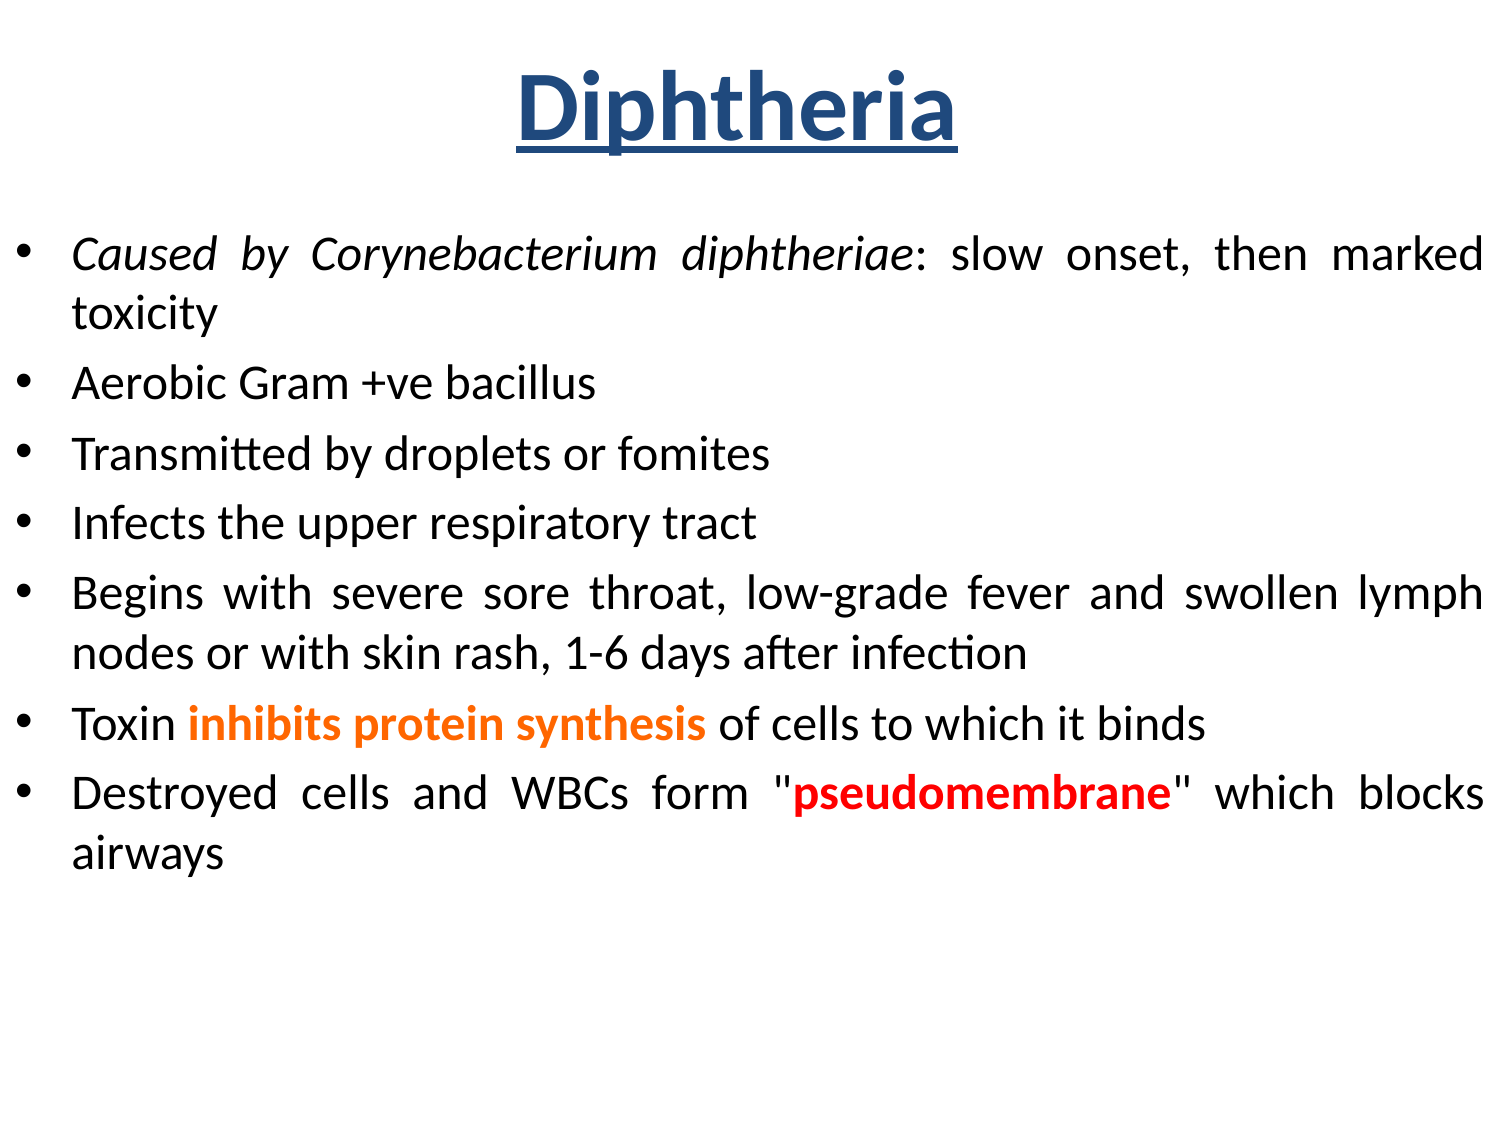

# Diphtheria
Caused by Corynebacterium diphtheriae: slow onset, then marked toxicity
Aerobic Gram +ve bacillus
Transmitted by droplets or fomites
Infects the upper respiratory tract
Begins with severe sore throat, low-grade fever and swollen lymph nodes or with skin rash, 1-6 days after infection
Toxin inhibits protein synthesis of cells to which it binds
Destroyed cells and WBCs form "pseudomembrane" which blocks airways